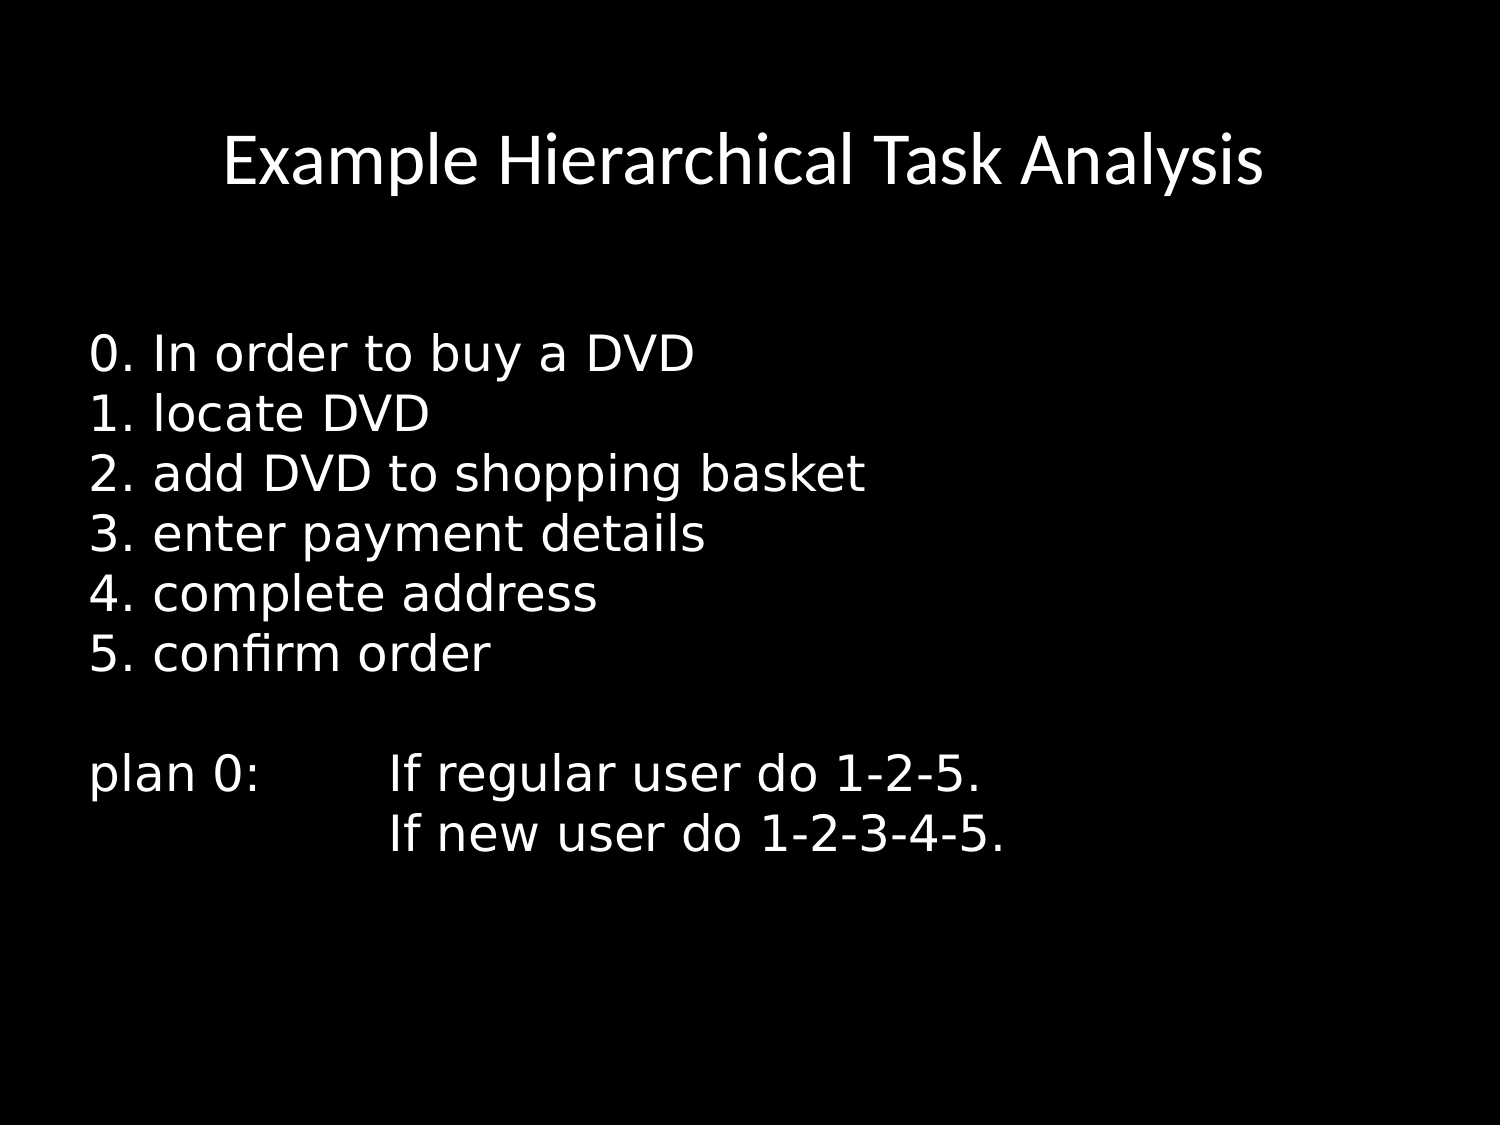

# Example Hierarchical Task Analysis

0. In order to buy a DVD
1. locate DVD
2. add DVD to shopping basket
3. enter payment details
4. complete address
5. confirm order
plan 0: 	If regular user do 1-2-5.
		If new user do 1-2-3-4-5.